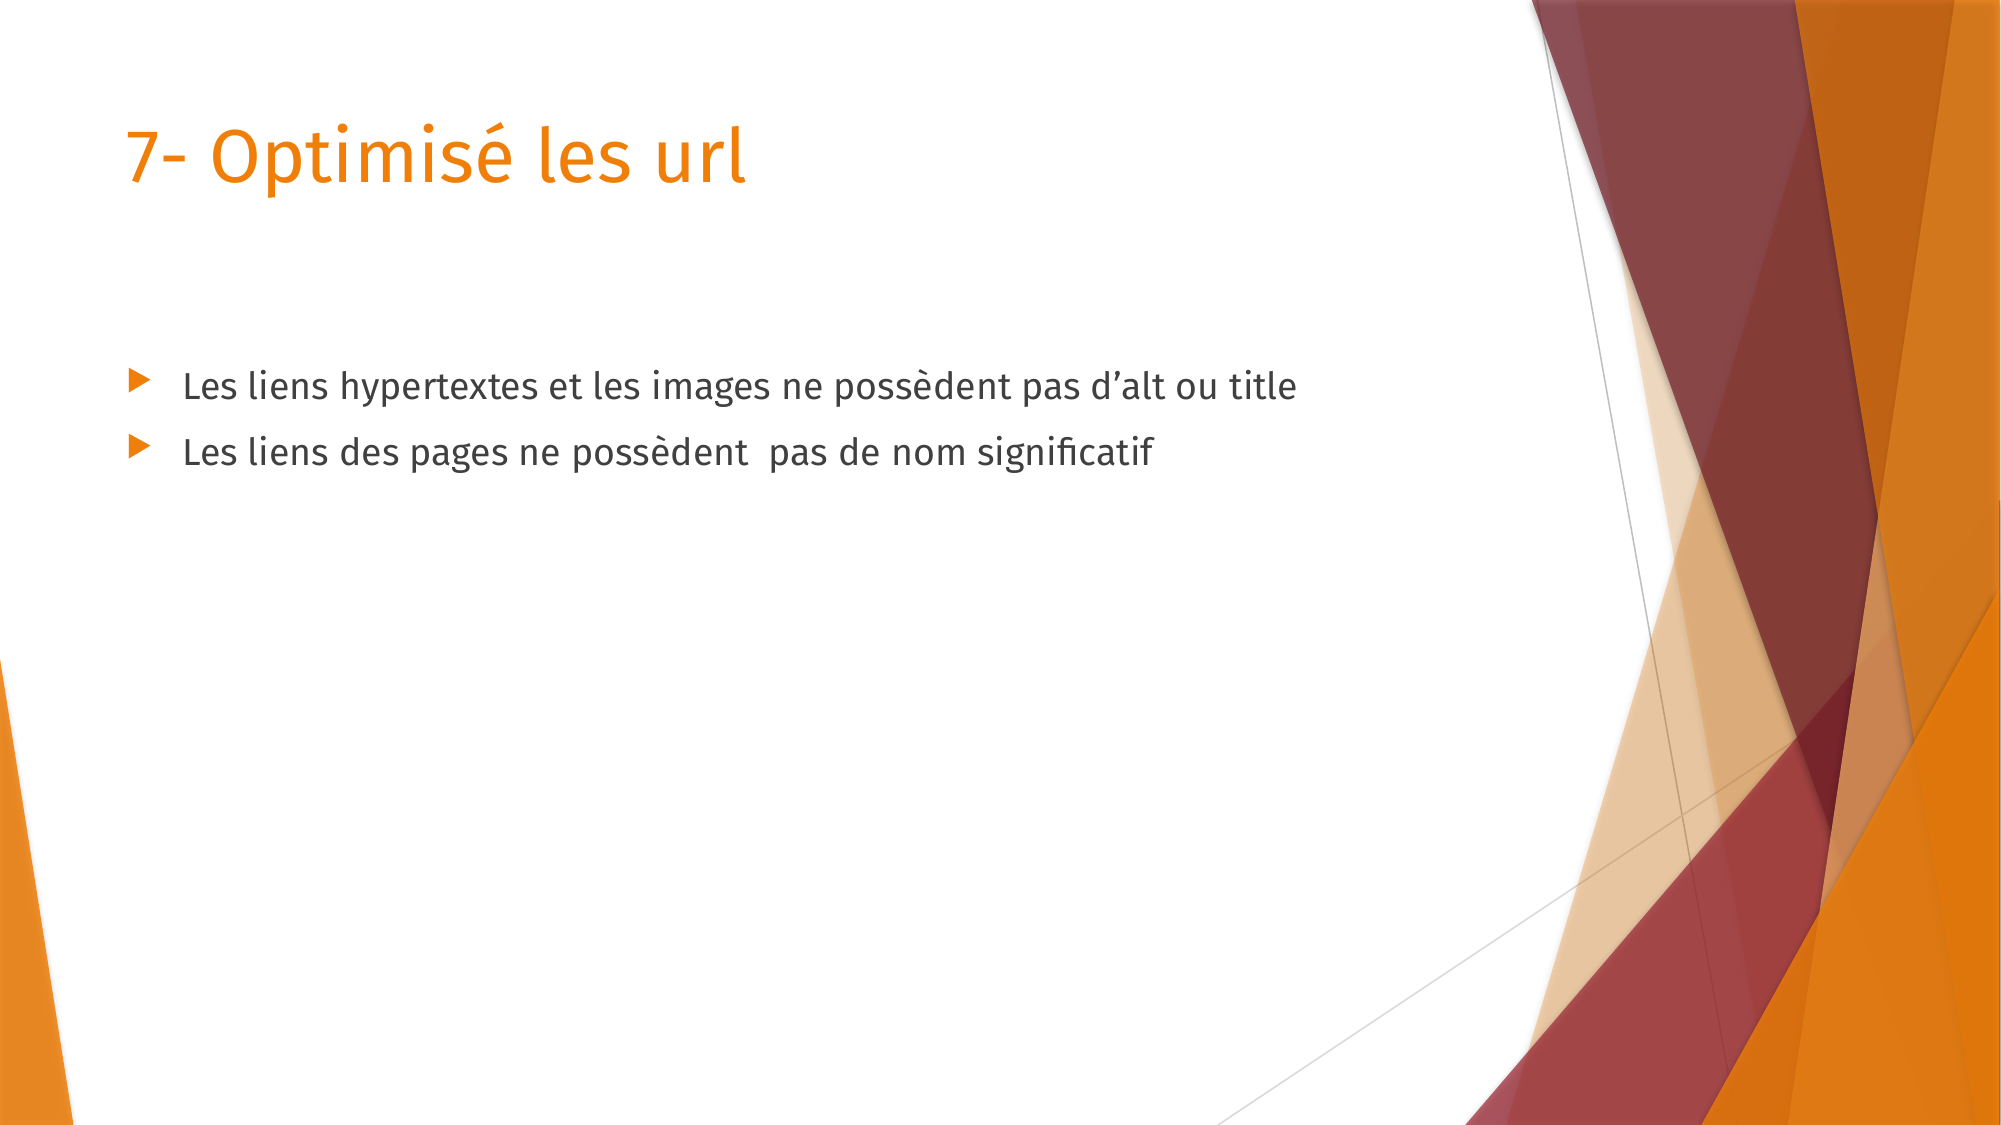

# 7- Optimisé les url
Les liens hypertextes et les images ne possèdent pas d’alt ou title
Les liens des pages ne possèdent  pas de nom significatif